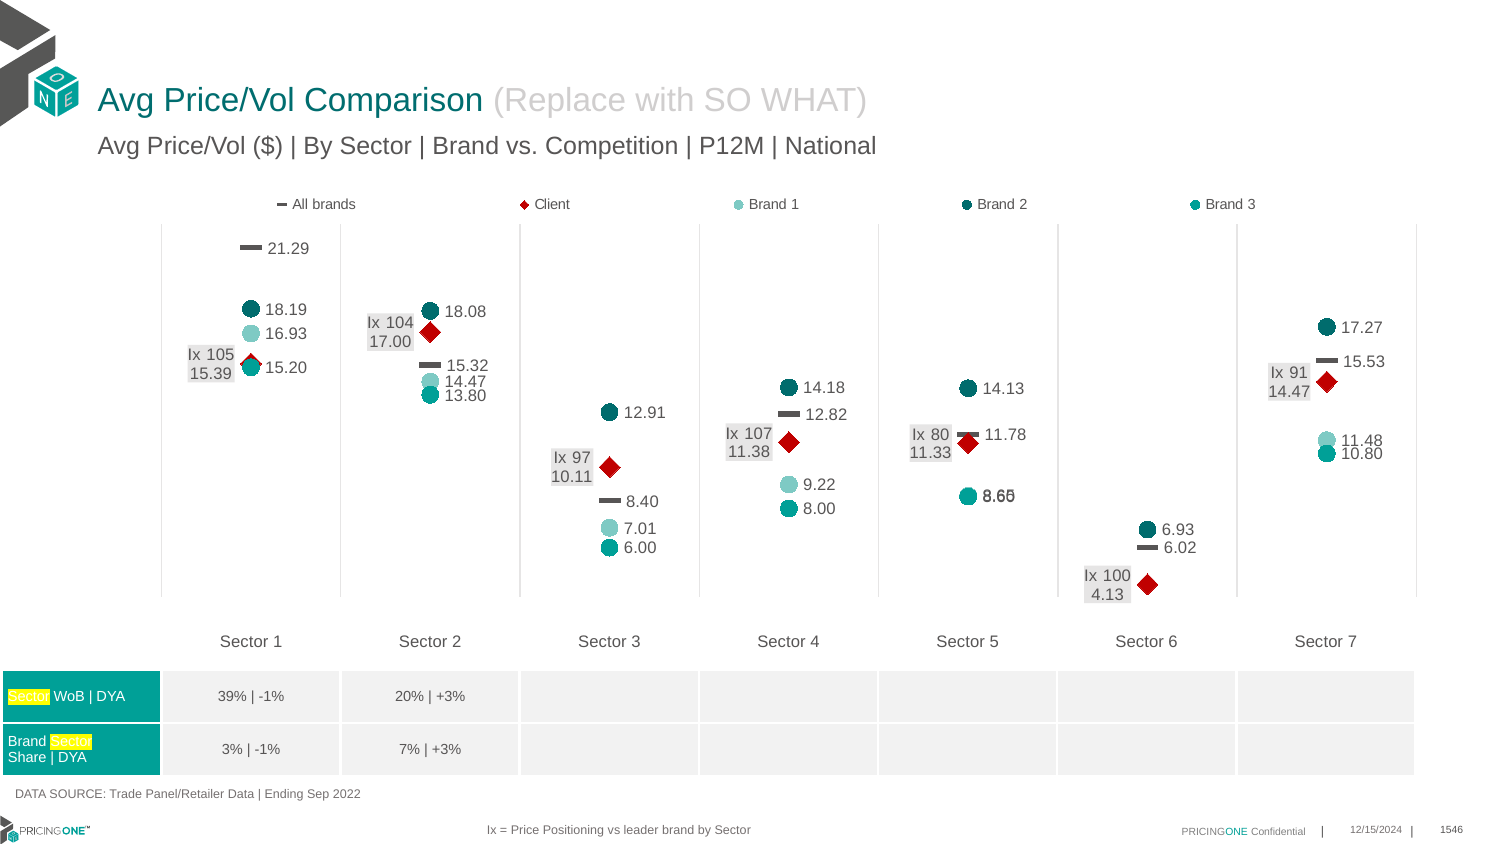

# Avg Price/Vol Comparison (Replace with SO WHAT)
Avg Price/Vol ($) | By Sector | Brand vs. Competition | P12M | National

### Chart

| Category | All brands | Client | Brand 1 | Brand 2 | Brand 3 |
|---|---|---|---|---|---|
| Ix 105 | 21.291816428681035 | 15.390377054366198 | 16.929631883213652 | 18.1903770543662 | 15.2 |
| Ix 104 | 15.320360318664106 | 17.0 | 14.470158688926944 | 18.079581231455062 | 13.8 |
| Ix 97 | 8.396587221377269 | 10.110403290083168 | 7.011827852569571 | 12.910403290083169 | 6.0 |
| Ix 107 | 12.818121937747165 | 11.379656464902268 | 9.217930361809644 | 14.17965646490227 | 8.0 |
| Ix 80 | 11.782858770275661 | 11.330601420014451 | 8.652315245051073 | 14.130601420014452 | 8.6 |
| Ix 100 | 6.0169667507946185 | 4.125274989802697 | 3.218801520206413 | 6.925274989802697 | 3.2 |
| Ix 91 | 15.534330588786387 | 14.465120166485173 | 11.477170191230934 | 17.265120166485175 | 10.8 |
|  | Sector 1 | Sector 2 | Sector 3 | Sector 4 | Sector 5 | Sector 6 | Sector 7 |
| --- | --- | --- | --- | --- | --- | --- | --- |
| Sector WoB | DYA | 39% | -1% | 20% | +3% |  |  |  |  |  |
| Brand Sector Share | DYA | 3% | -1% | 7% | +3% |  |  |  |  |  |
DATA SOURCE: Trade Panel/Retailer Data | Ending Sep 2022
Ix = Price Positioning vs leader brand by Sector
12/15/2024
1546